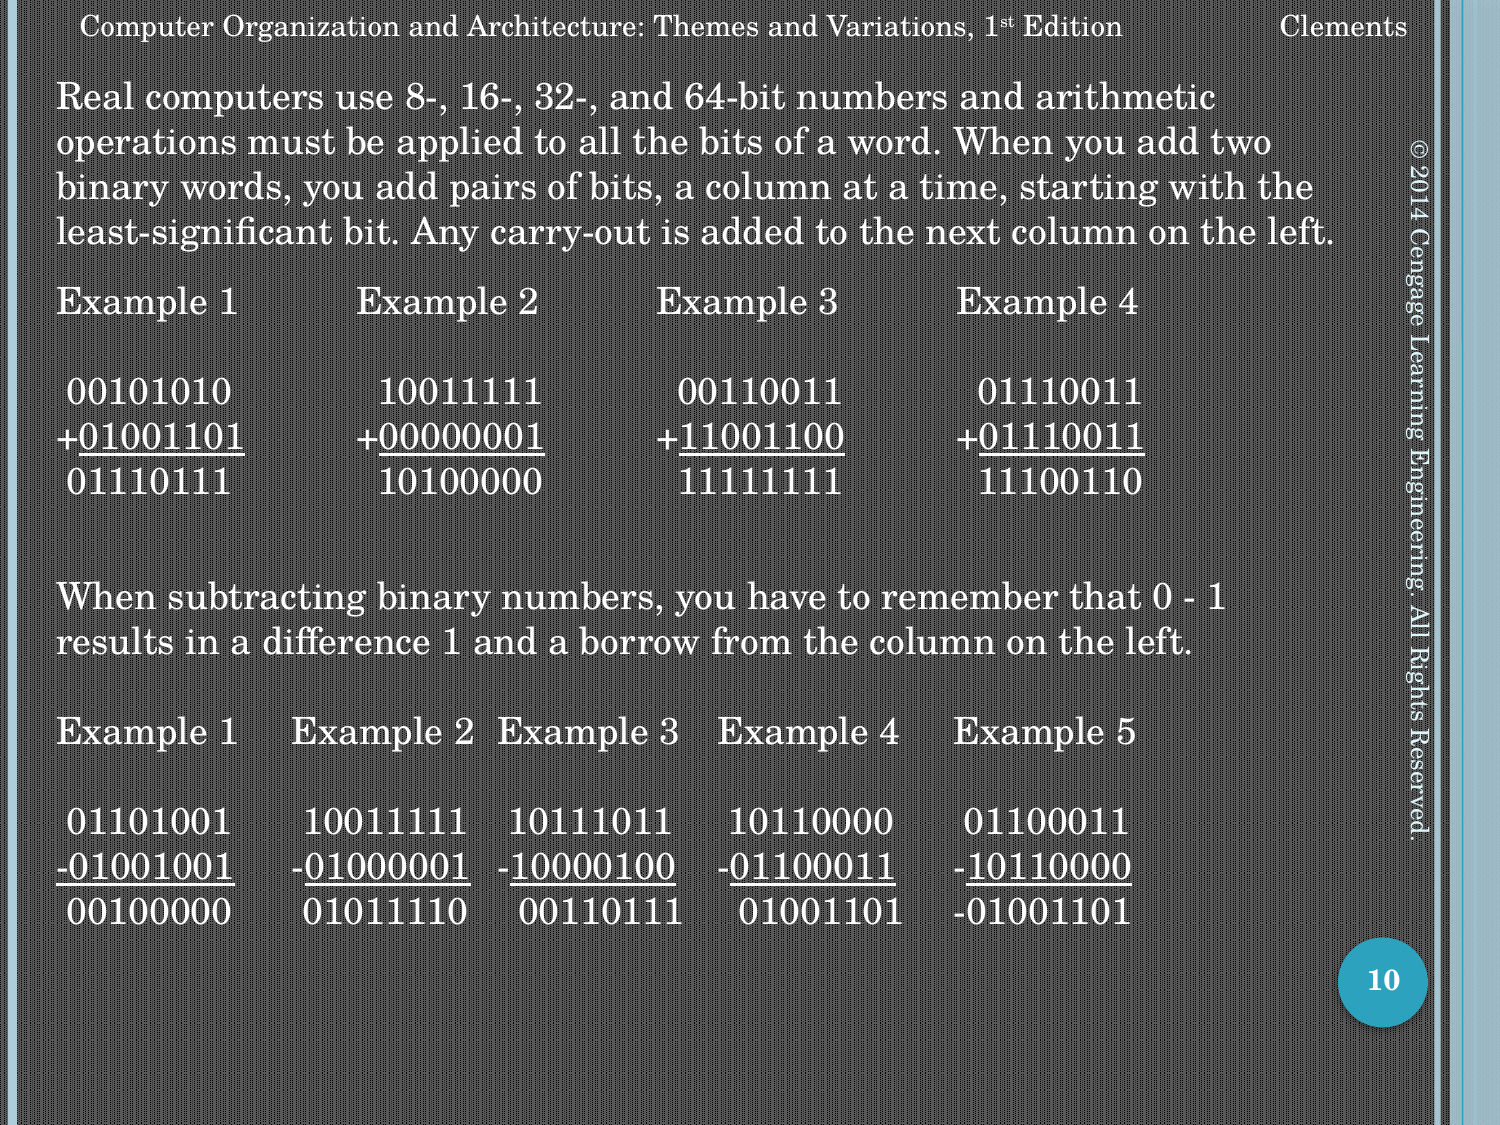

Real computers use 8-, 16-, 32-, and 64-bit numbers and arithmetic operations must be applied to all the bits of a word. When you add two binary words, you add pairs of bits, a column at a time, starting with the least-significant bit. Any carry-out is added to the next column on the left.

Example 1	Example 2	Example 3	Example 4

 00101010	  10011111	  00110011	  01110011
+01001101	+00000001	+11001100	+01110011
 01110111	  10100000	  11111111	  11100110

When subtracting binary numbers, you have to remember that 0 - 1 results in a difference 1 and a borrow from the column on the left.

Example 1	Example 2	Example 3	Example 4	Example 5

 01101001	 10011111	 10111011	 10110000	 01100011
-01001001	-01000001	-10000100	-01100011	-10110000
 00100000	 01011110	  00110111	  01001101	-01001101
© 2014 Cengage Learning Engineering. All Rights Reserved.
10